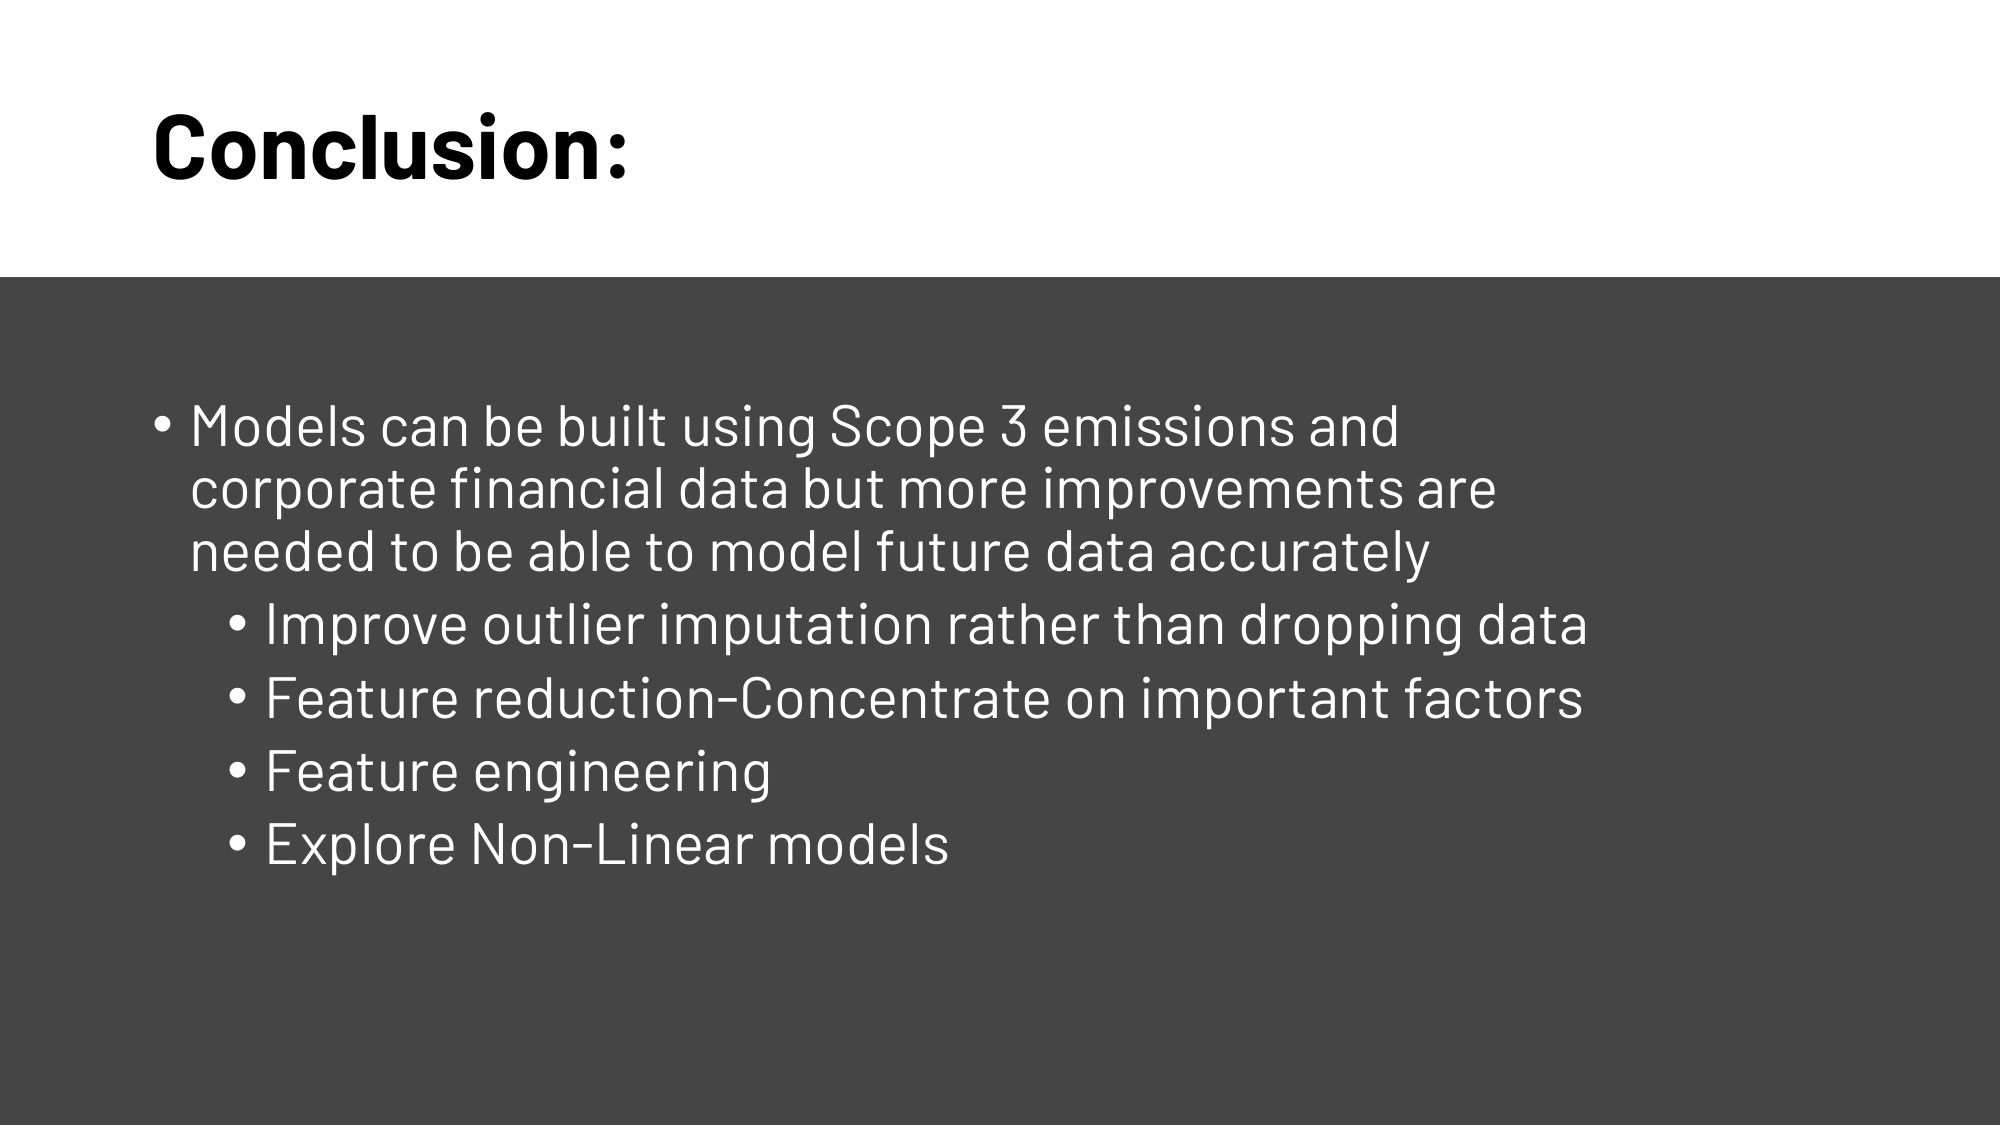

# Conclusion:

Models can be built using Scope 3 emissions and corporate financial data but more improvements are needed to be able to model future data accurately
Improve outlier imputation rather than dropping data
Feature reduction-Concentrate on important factors
Feature engineering
Explore Non-Linear models

32